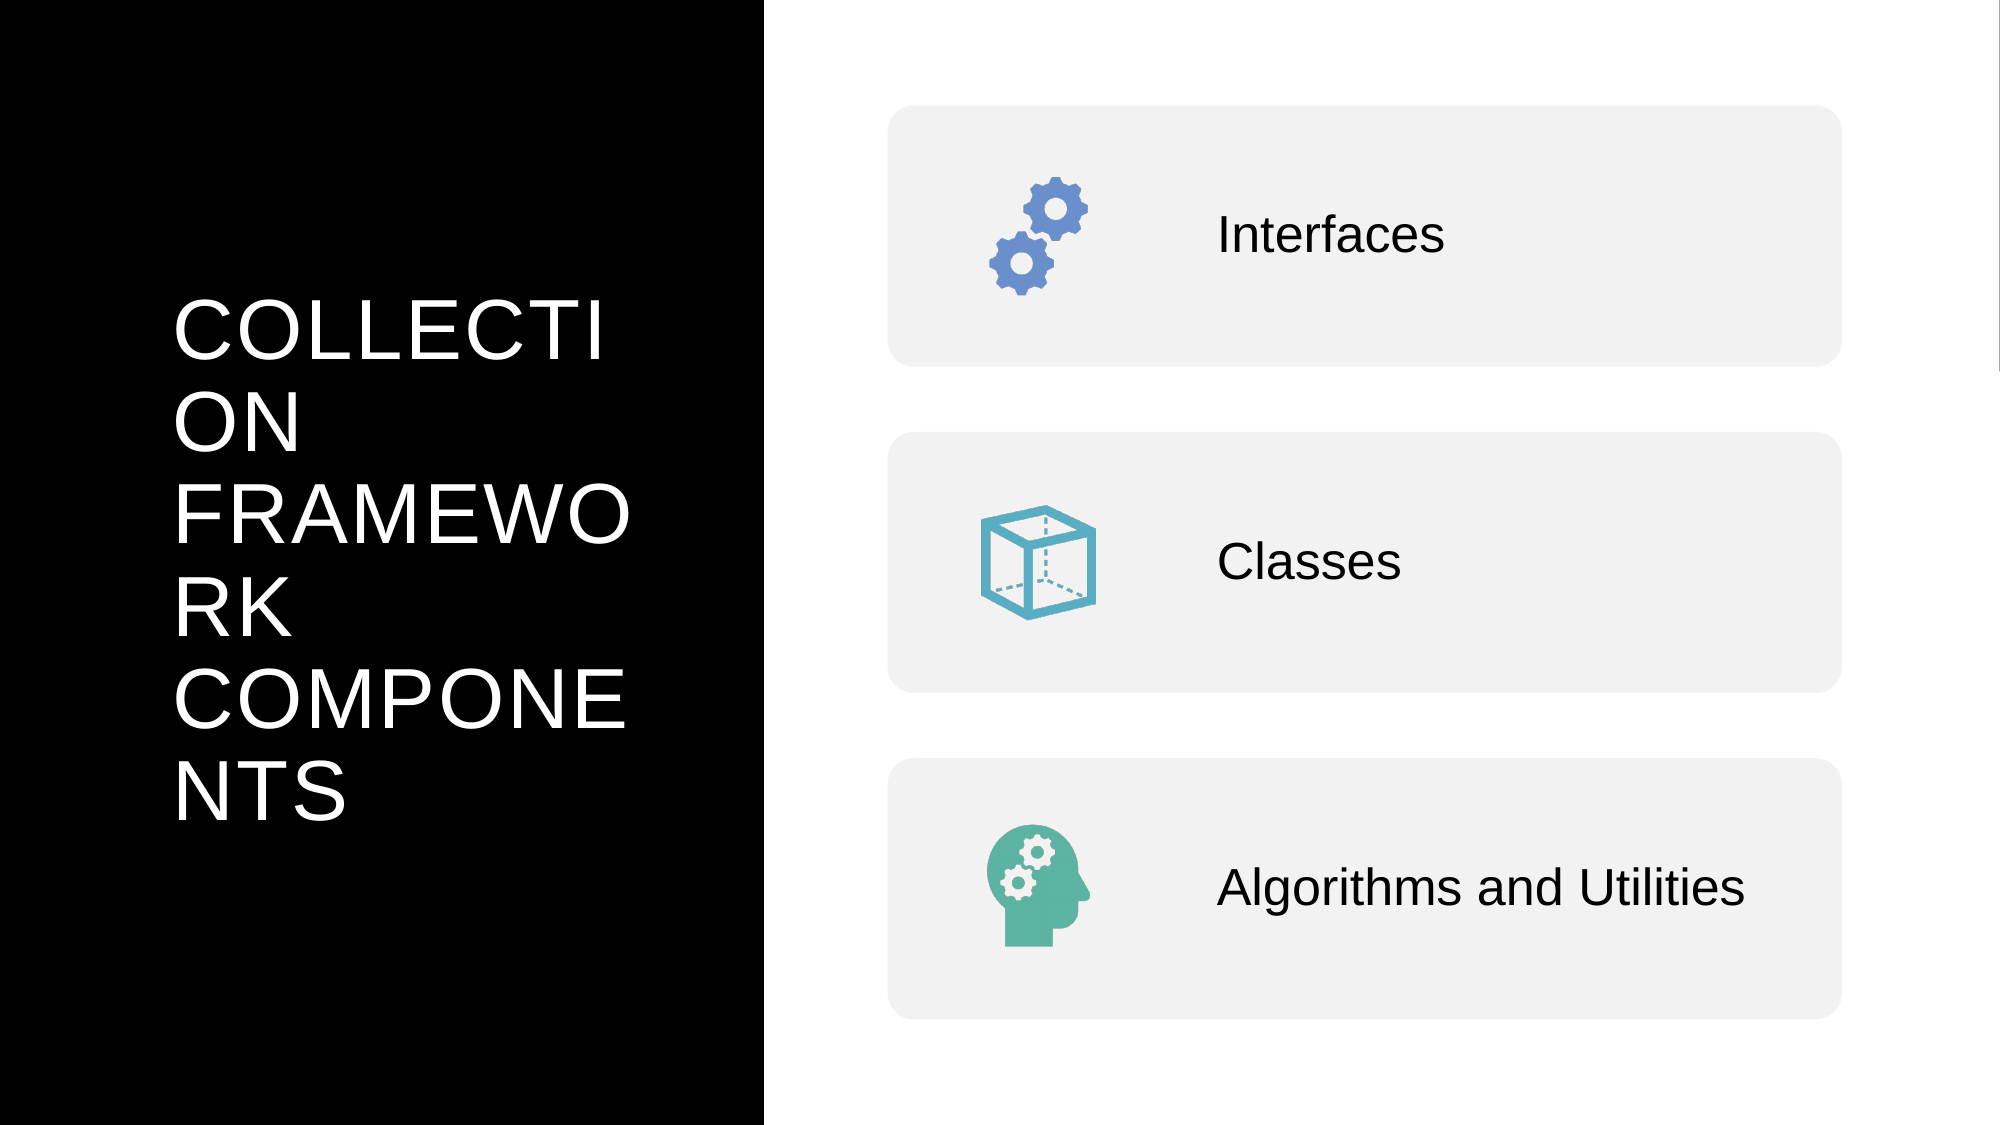

# Collection Framework Components
Interfaces
Classes
Algorithms and Utilities